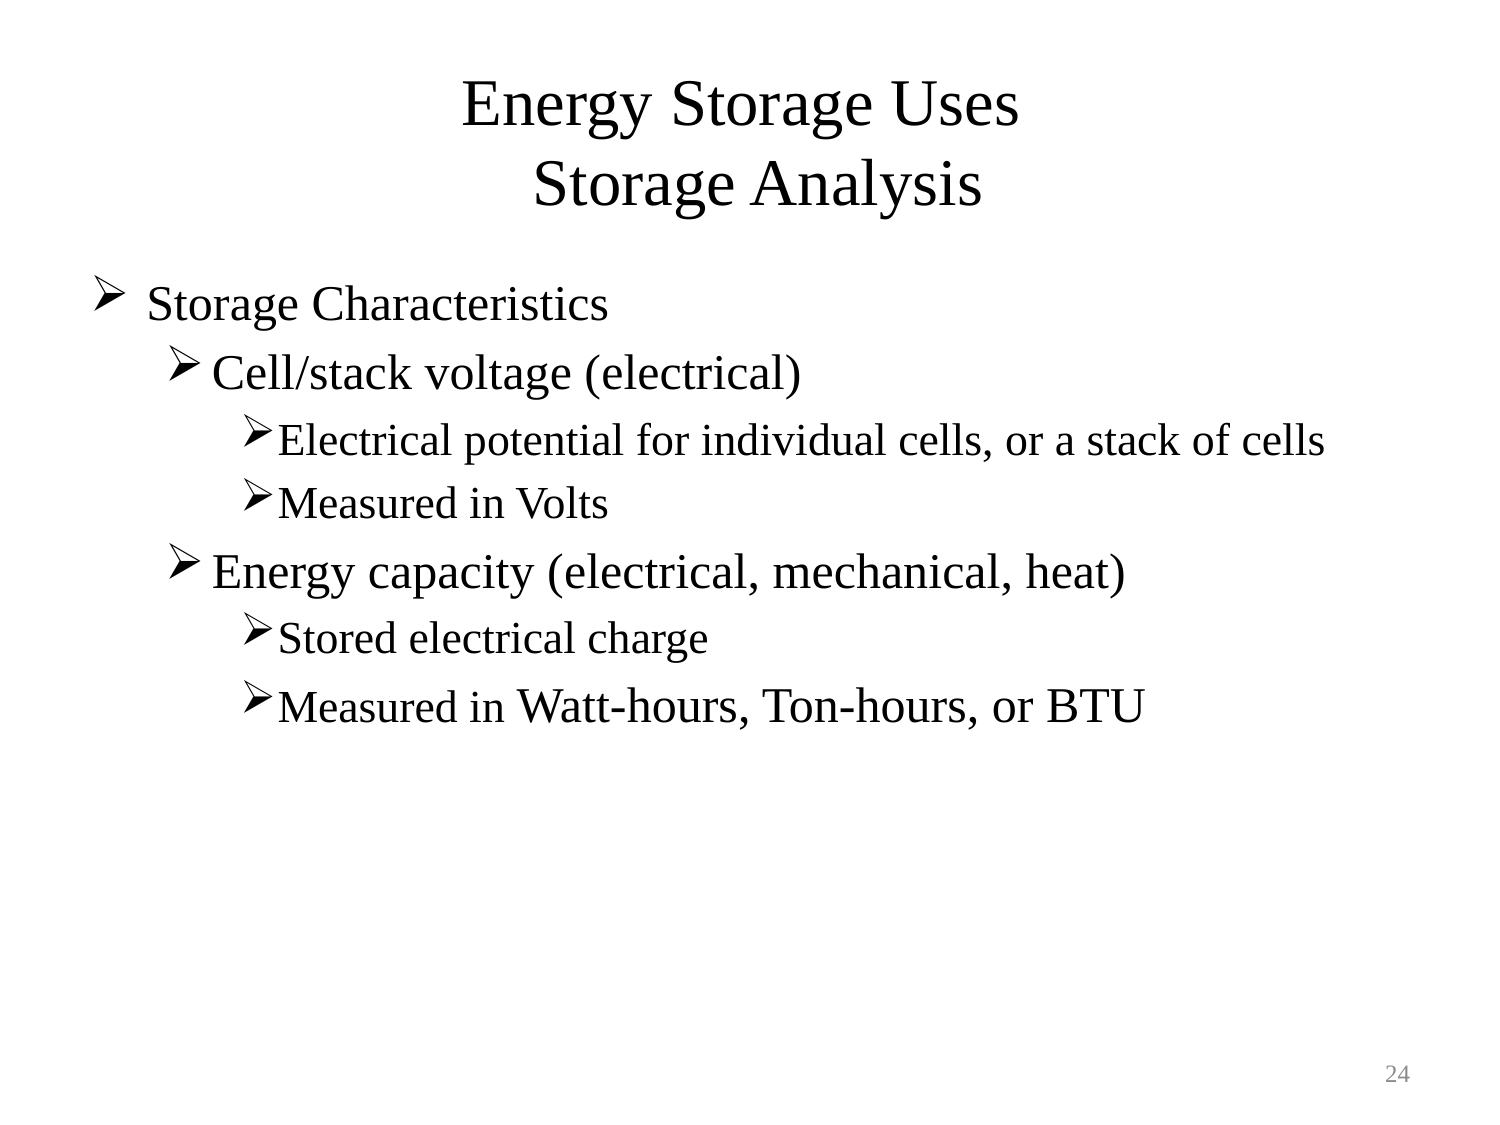

# Energy Storage Uses Storage Analysis
Storage Characteristics
Cell/stack voltage (electrical)
Electrical potential for individual cells, or a stack of cells
Measured in Volts
Energy capacity (electrical, mechanical, heat)
Stored electrical charge
Measured in Watt-hours, Ton-hours, or BTU
24